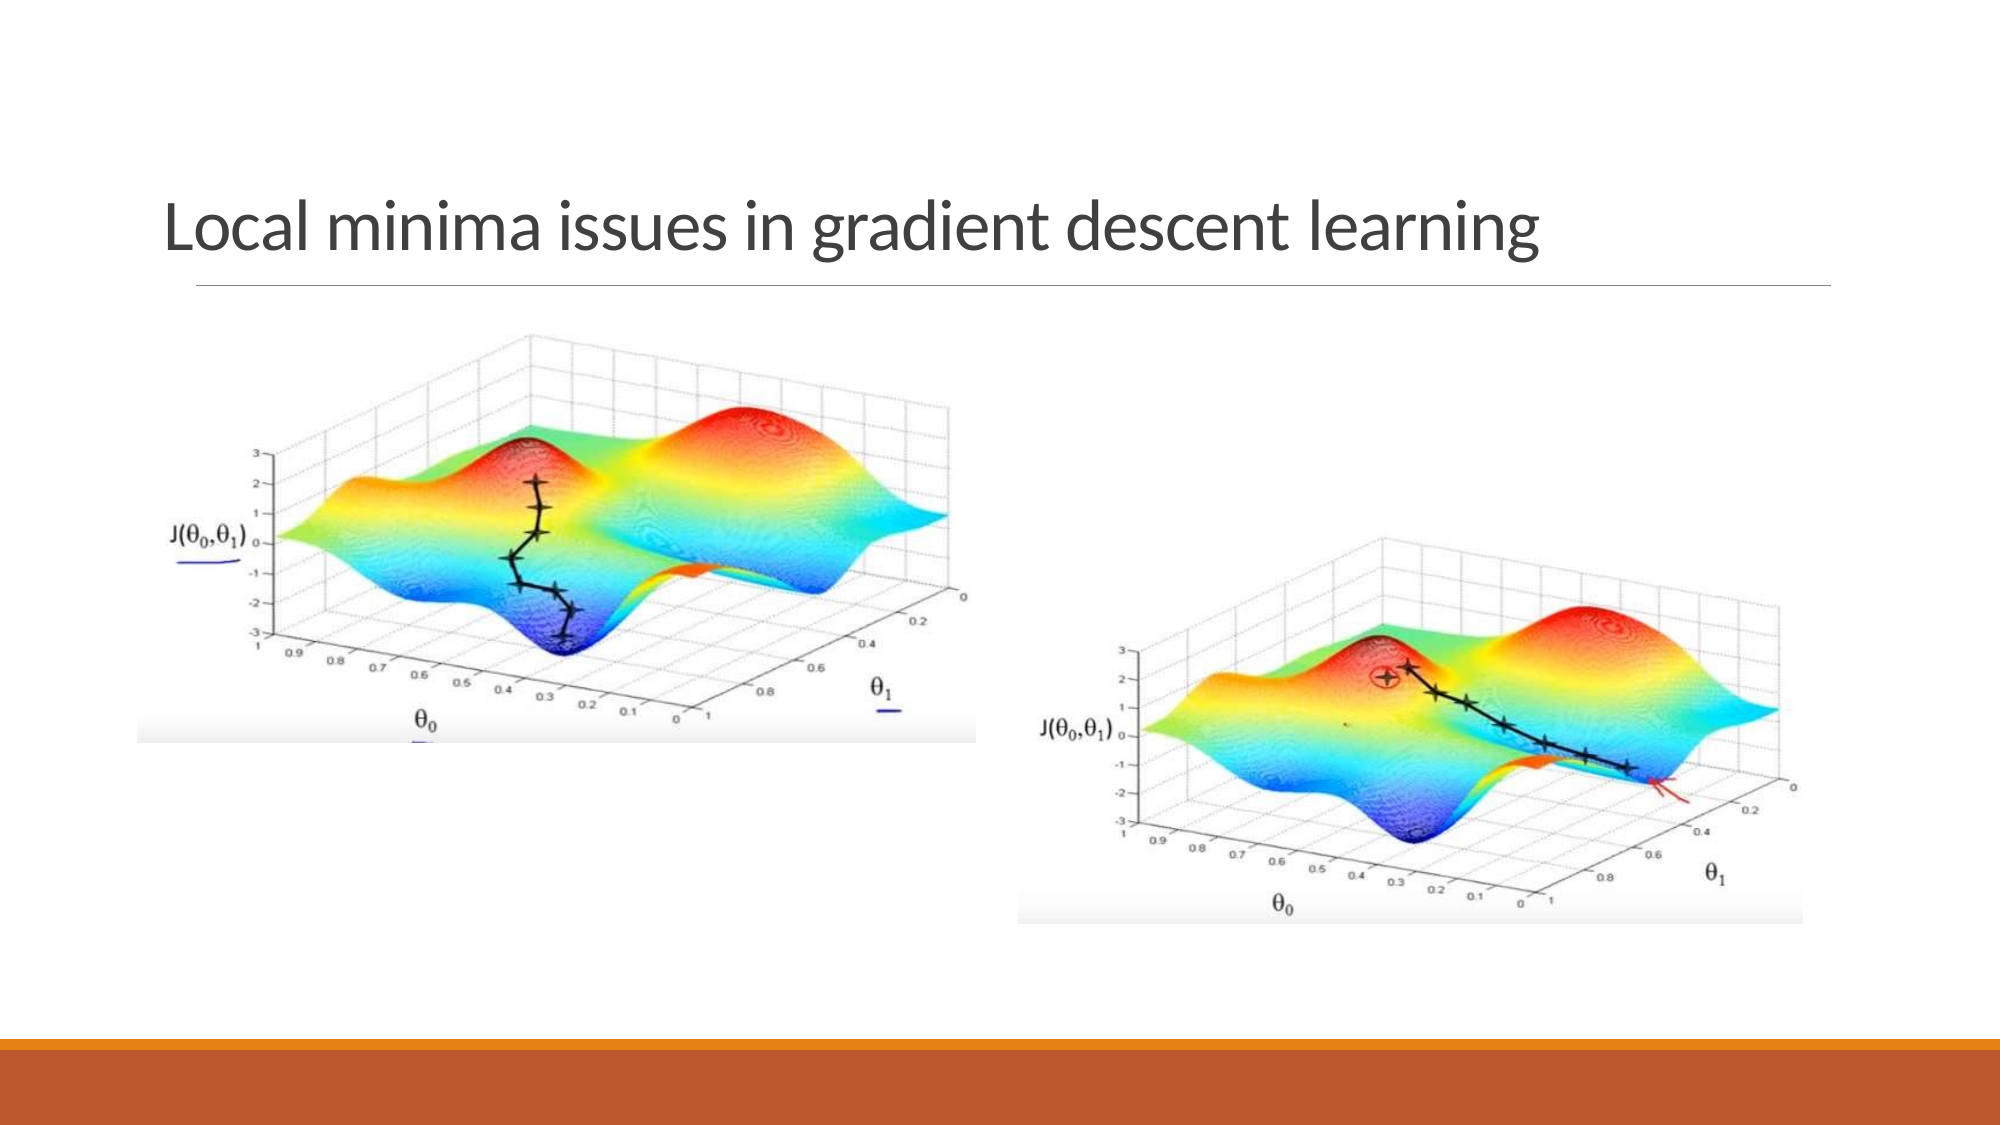

# Local minima issues in gradient descent learning